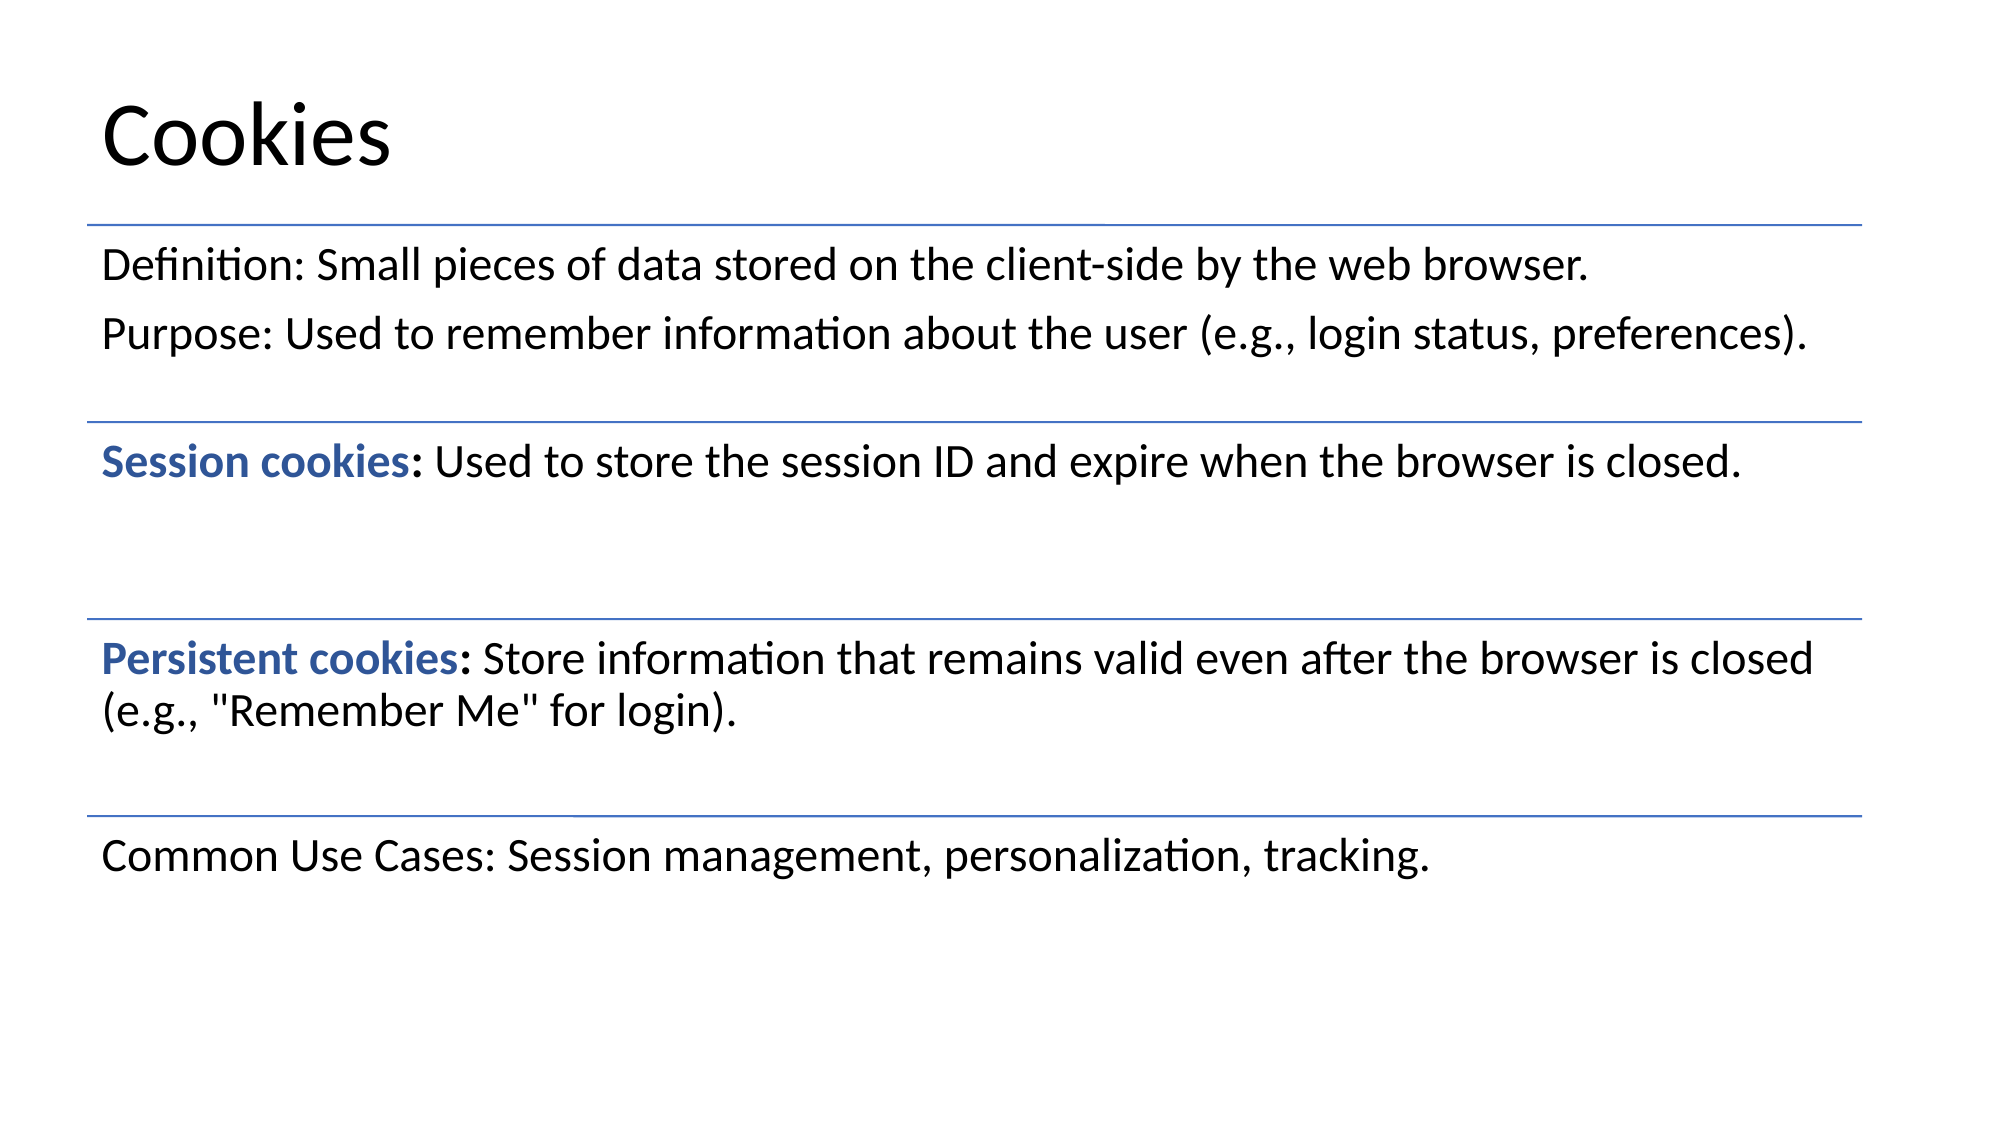

# Cookies
Definition: Small pieces of data stored on the client-side by the web browser.
Purpose: Used to remember information about the user (e.g., login status, preferences).
Session cookies: Used to store the session ID and expire when the browser is closed.
Persistent cookies: Store information that remains valid even after the browser is closed (e.g., "Remember Me" for login).
Common Use Cases: Session management, personalization, tracking.
80